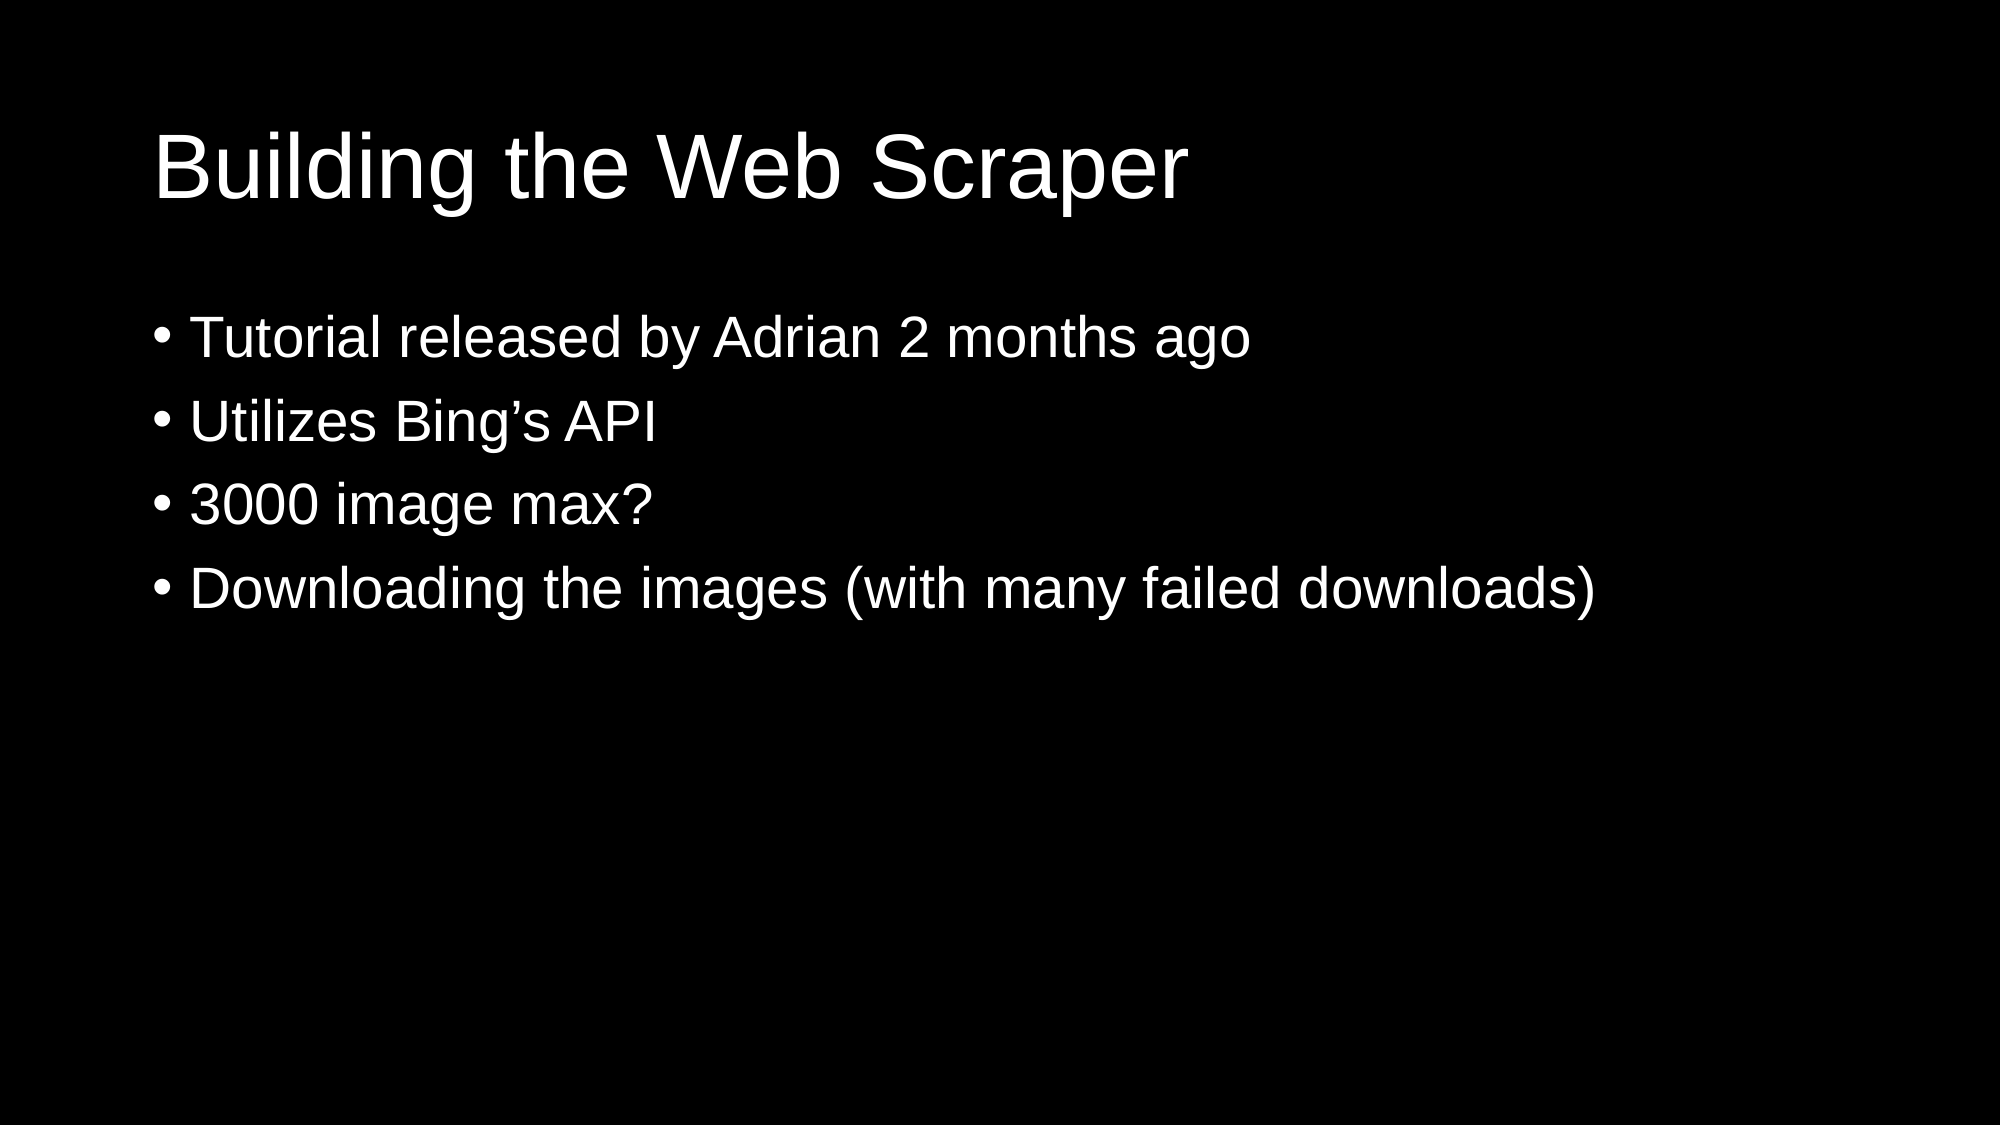

# Building the Web Scraper
Tutorial released by Adrian 2 months ago
Utilizes Bing’s API
3000 image max?
Downloading the images (with many failed downloads)